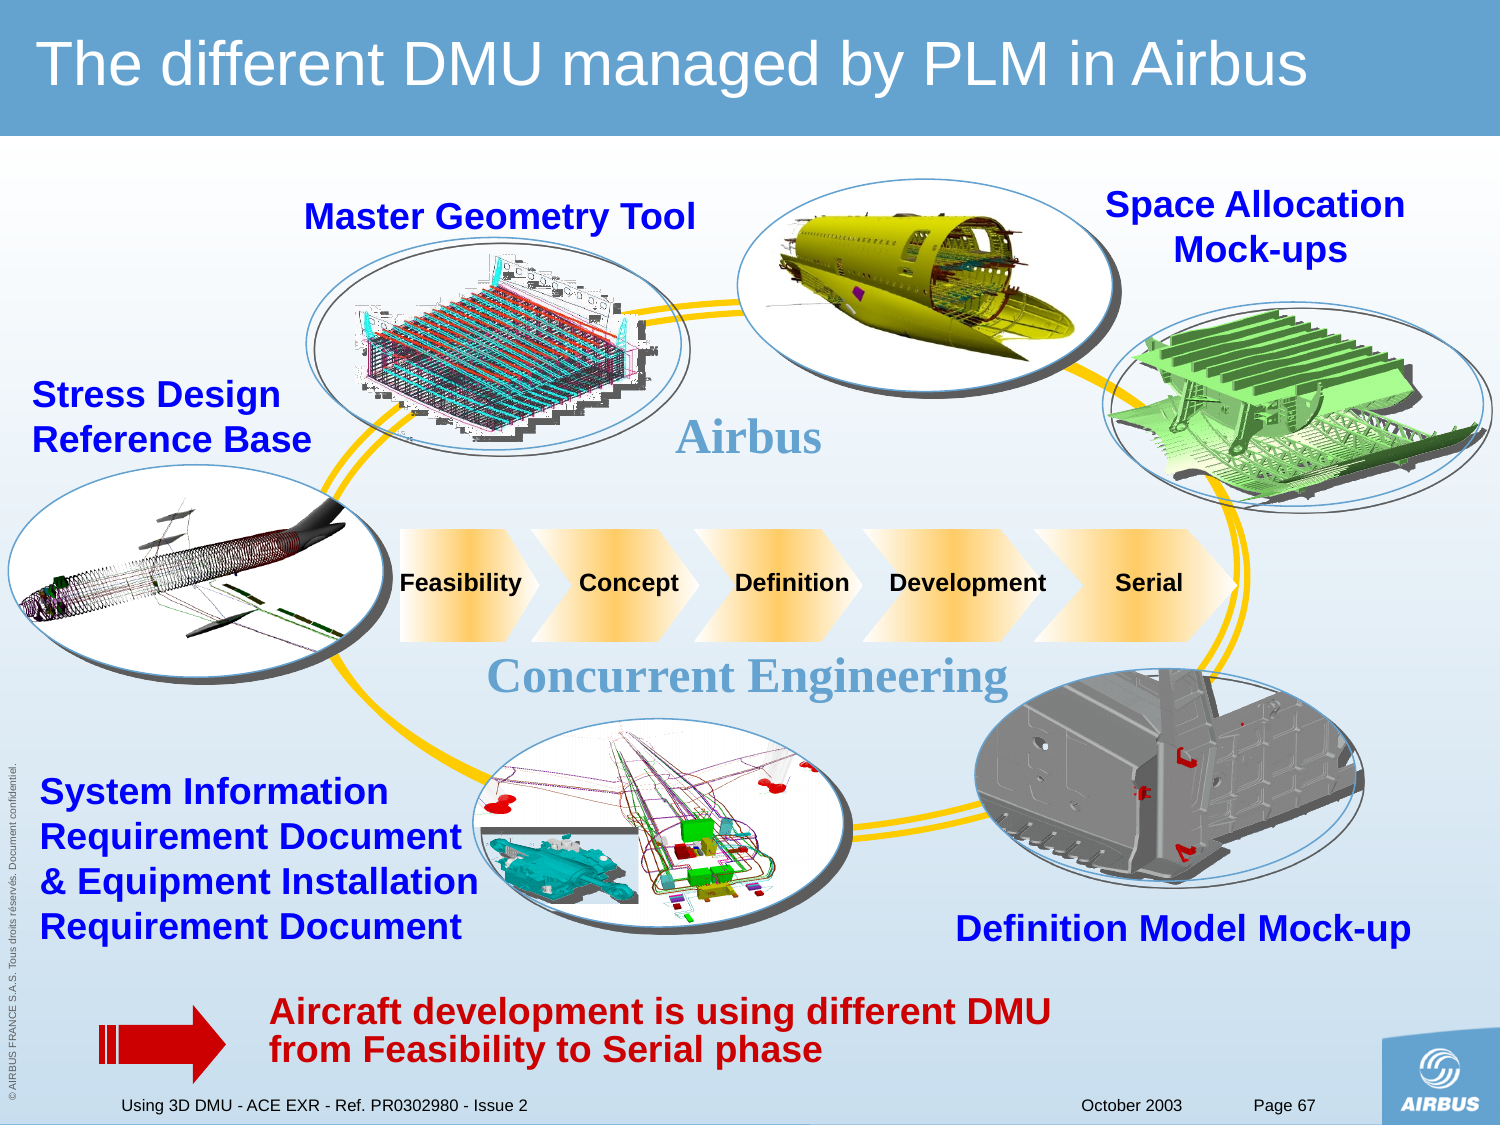

# The different DMU managed by PLM in Airbus
Space Allocation
Mock-ups

Master Geometry Tool

Stress Design
Reference Base
Airbus

Feasibility

    Concept

    Definition

    Development

     Serial
Concurrent Engineering

System Information
Requirement Document
& Equipment Installation
Requirement Document
Definition Model Mock-up
Aircraft development is using different DMU
from Feasibility to Serial phase

Using 3D DMU - ACE EXR - Ref. PR0302980 - Issue 2
October 2003
Page 67